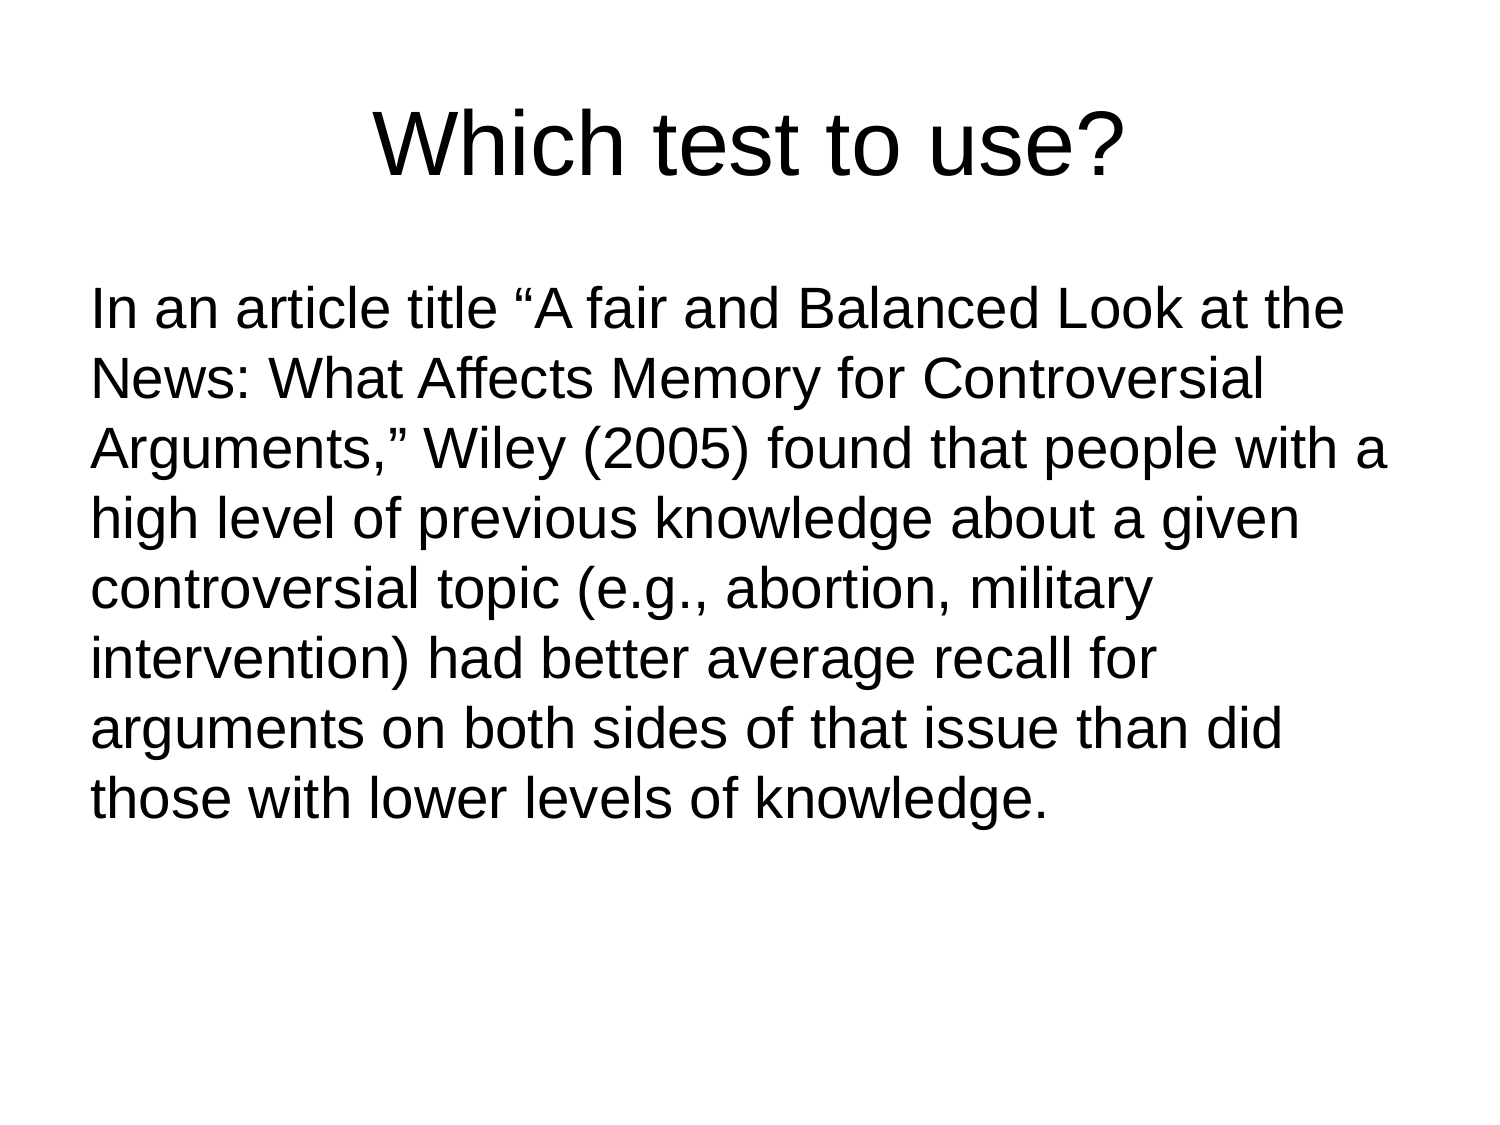

# Which test to use?
In an article title “A fair and Balanced Look at the News: What Affects Memory for Controversial Arguments,” Wiley (2005) found that people with a high level of previous knowledge about a given controversial topic (e.g., abortion, military intervention) had better average recall for arguments on both sides of that issue than did those with lower levels of knowledge.